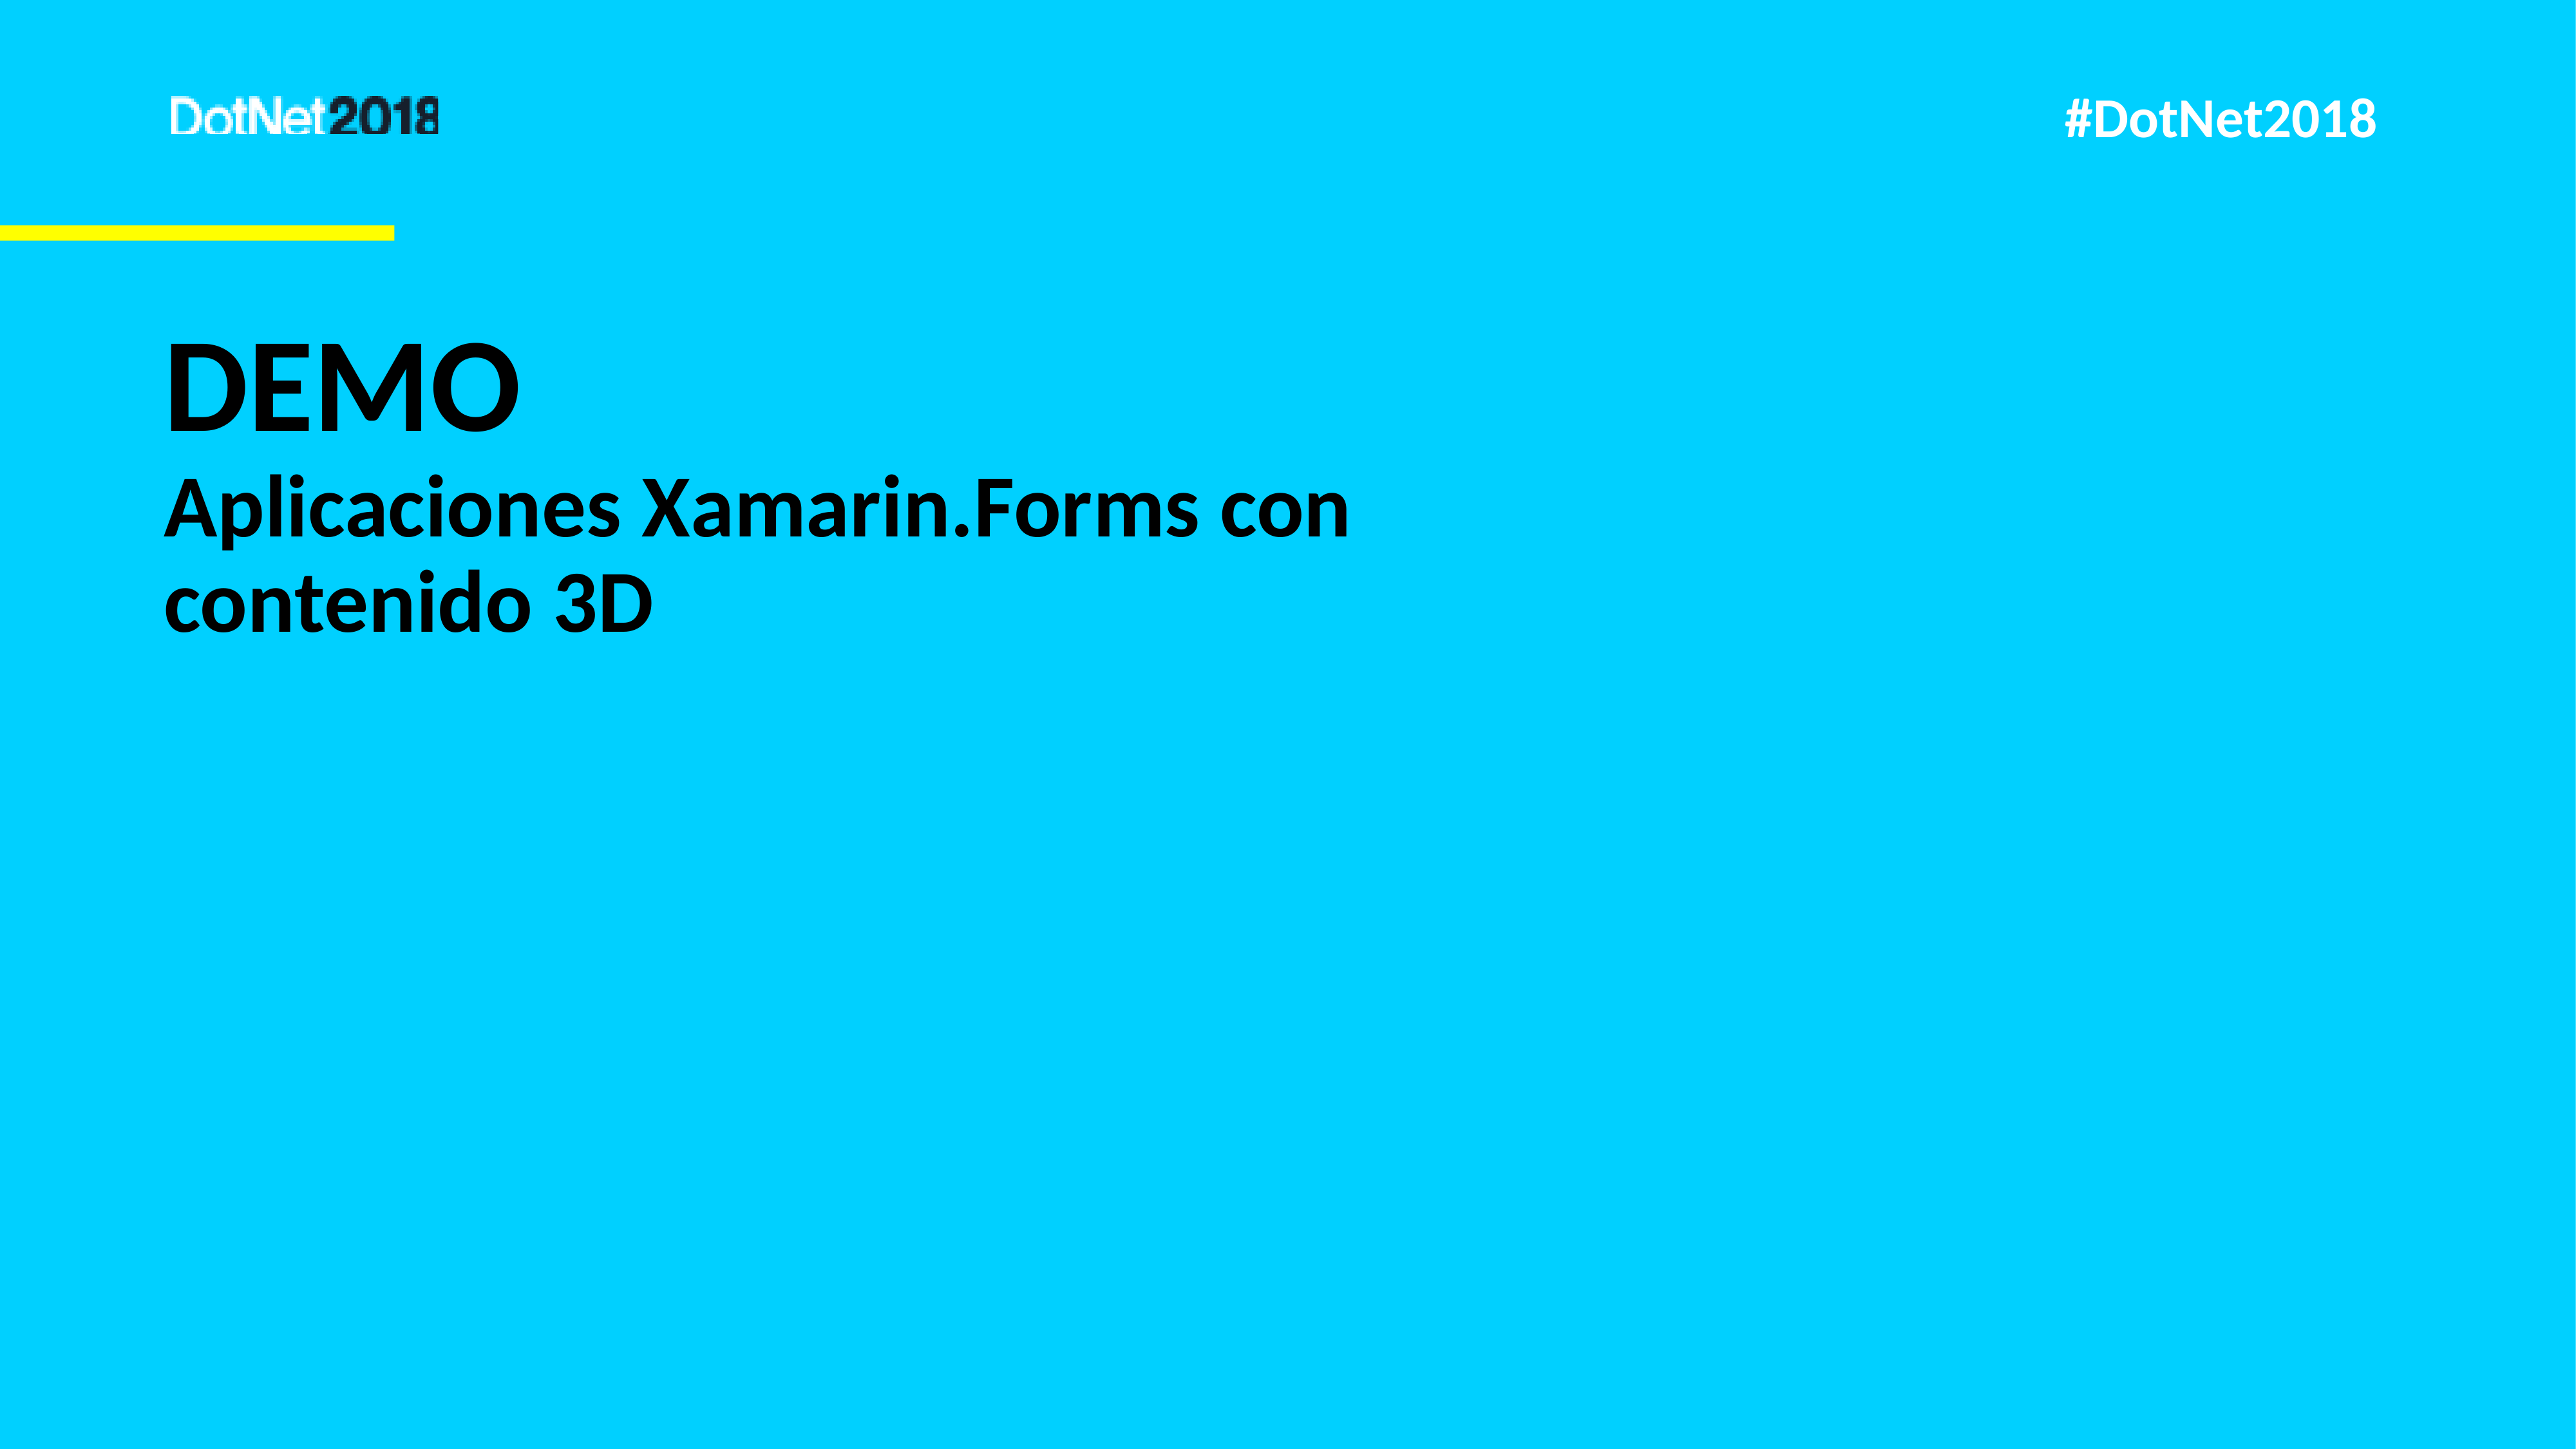

# DEMO Aplicaciones Xamarin.Forms con contenido 3D